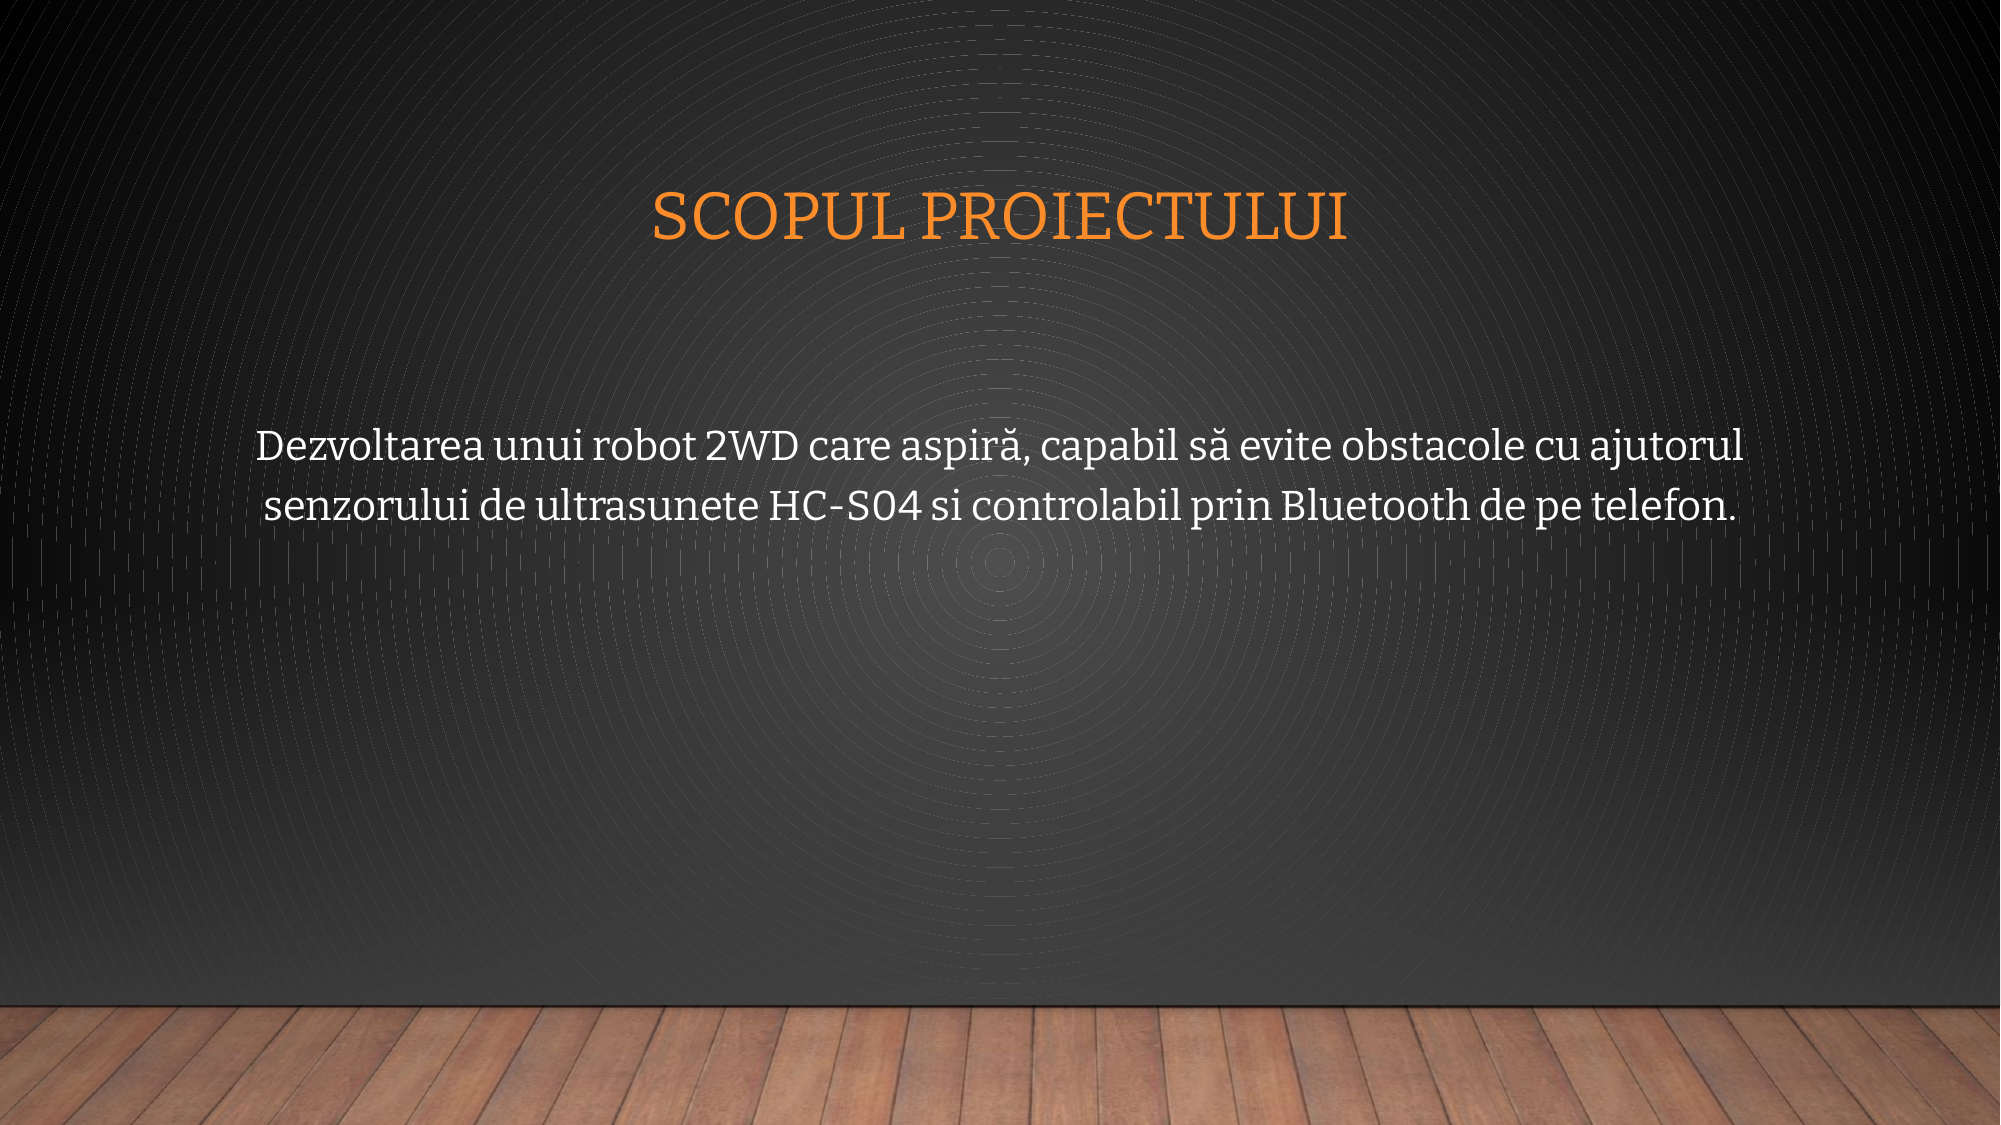

# Scopul proiectului

Dezvoltarea unui robot 2WD care aspiră, capabil să evite obstacole cu ajutorul senzorului de ultrasunete HC-S04 si controlabil prin Bluetooth de pe telefon.